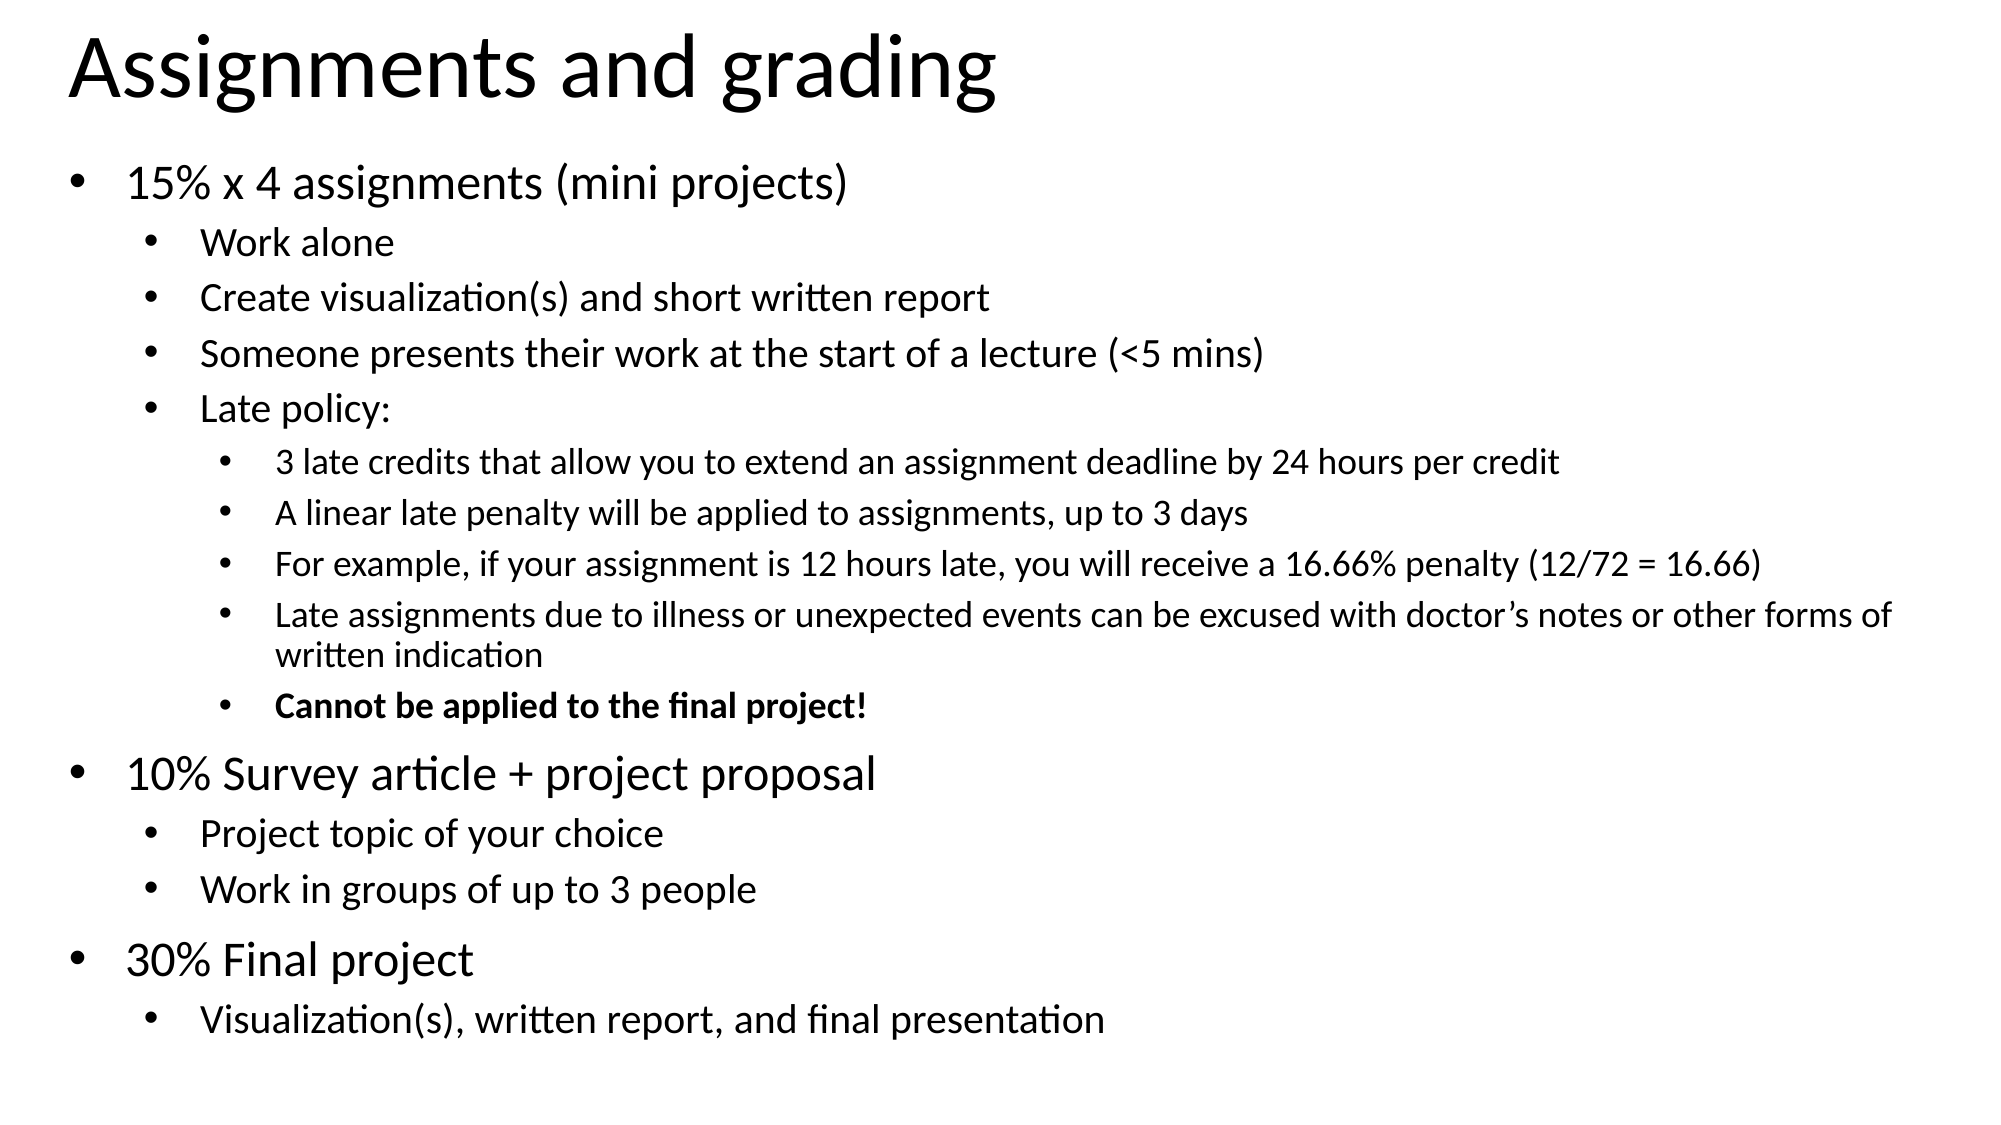

Assignments and grading
15% x 4 assignments (mini projects)
Work alone
Create visualization(s) and short written report
Someone presents their work at the start of a lecture (<5 mins)
Late policy:
3 late credits that allow you to extend an assignment deadline by 24 hours per credit
A linear late penalty will be applied to assignments, up to 3 days
For example, if your assignment is 12 hours late, you will receive a 16.66% penalty (12/72 = 16.66)
Late assignments due to illness or unexpected events can be excused with doctor’s notes or other forms of written indication
Cannot be applied to the final project!
10% Survey article + project proposal
Project topic of your choice
Work in groups of up to 3 people
30% Final project
Visualization(s), written report, and final presentation